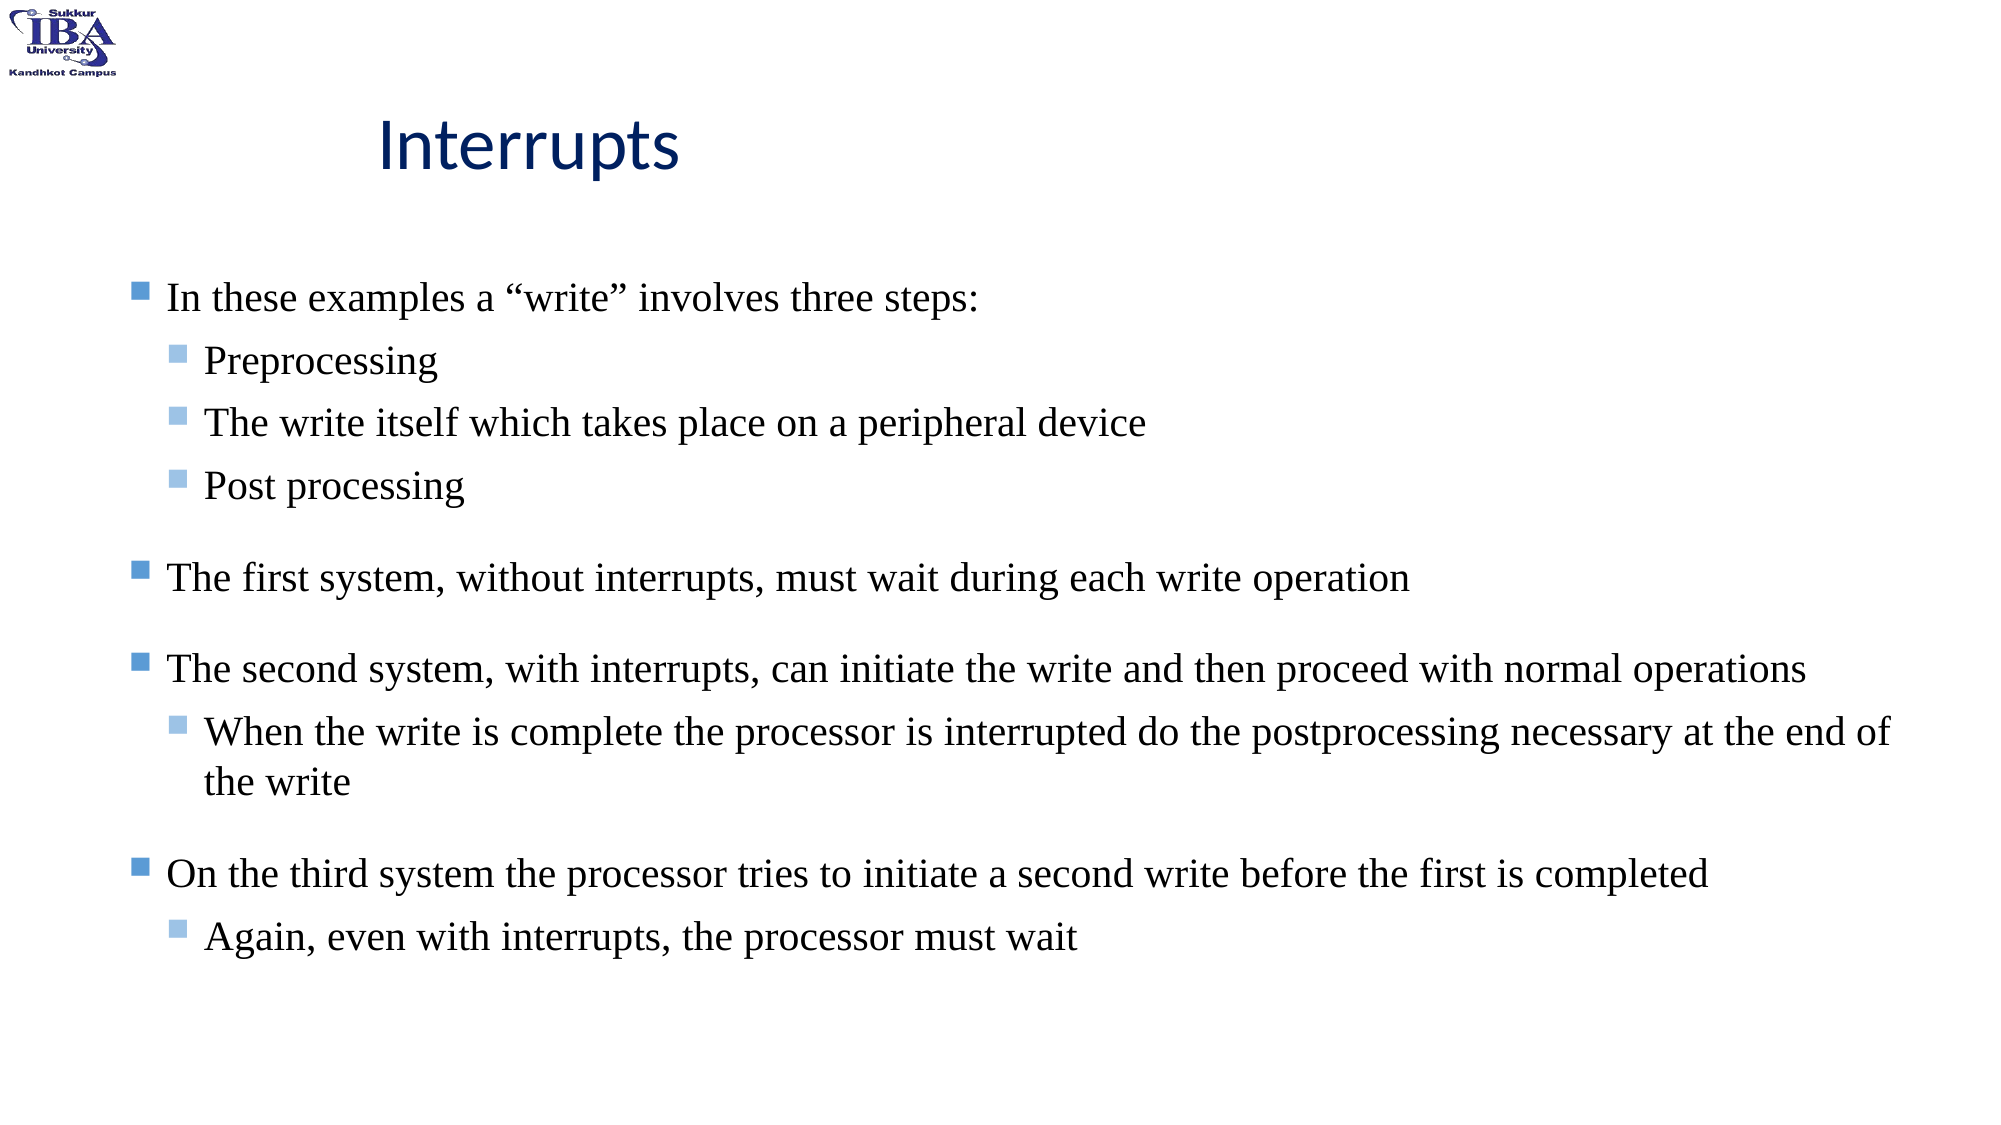

Interrupts
In these examples a “write” involves three steps:
Preprocessing
The write itself which takes place on a peripheral device
Post processing
The first system, without interrupts, must wait during each write operation
The second system, with interrupts, can initiate the write and then proceed with normal operations
When the write is complete the processor is interrupted do the postprocessing necessary at the end of the write
On the third system the processor tries to initiate a second write before the first is completed
Again, even with interrupts, the processor must wait